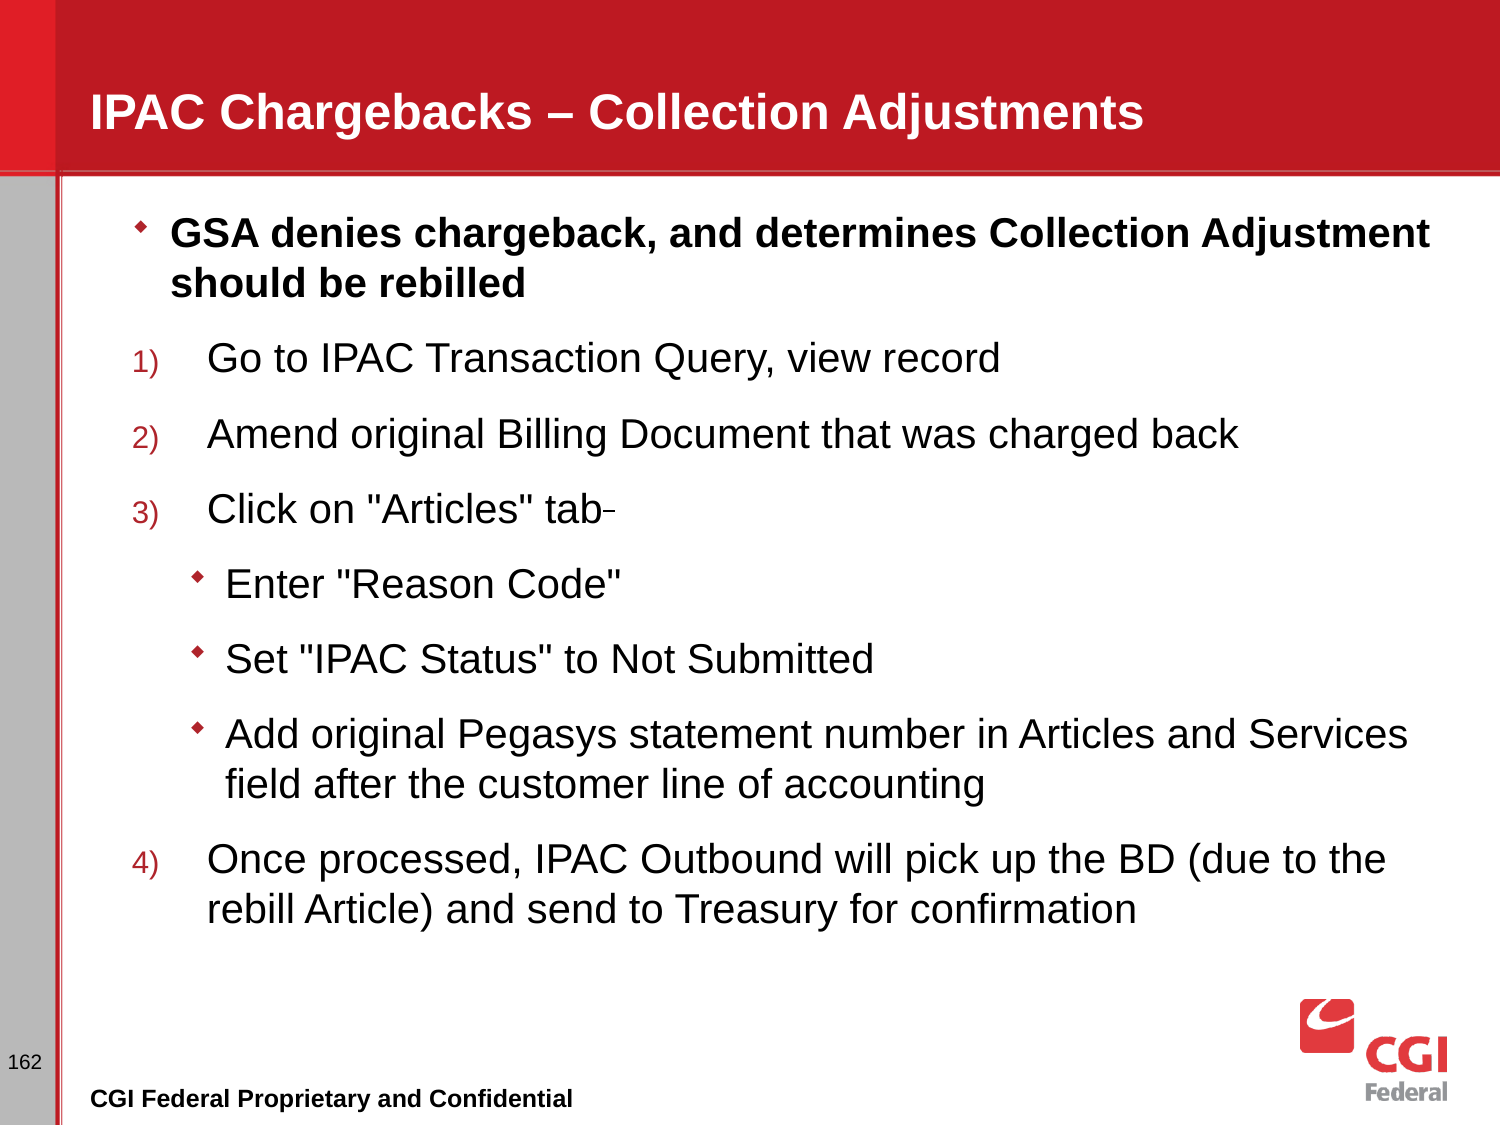

# IPAC Chargebacks – Collection Adjustments
GSA denies chargeback, and determines Collection Adjustment should be rebilled
Go to IPAC Transaction Query, view record
Amend original Billing Document that was charged back
Click on "Articles" tab
Enter "Reason Code"
Set "IPAC Status" to Not Submitted
Add original Pegasys statement number in Articles and Services field after the customer line of accounting
Once processed, IPAC Outbound will pick up the BD (due to the rebill Article) and send to Treasury for confirmation
162
CGI Federal Proprietary and Confidential